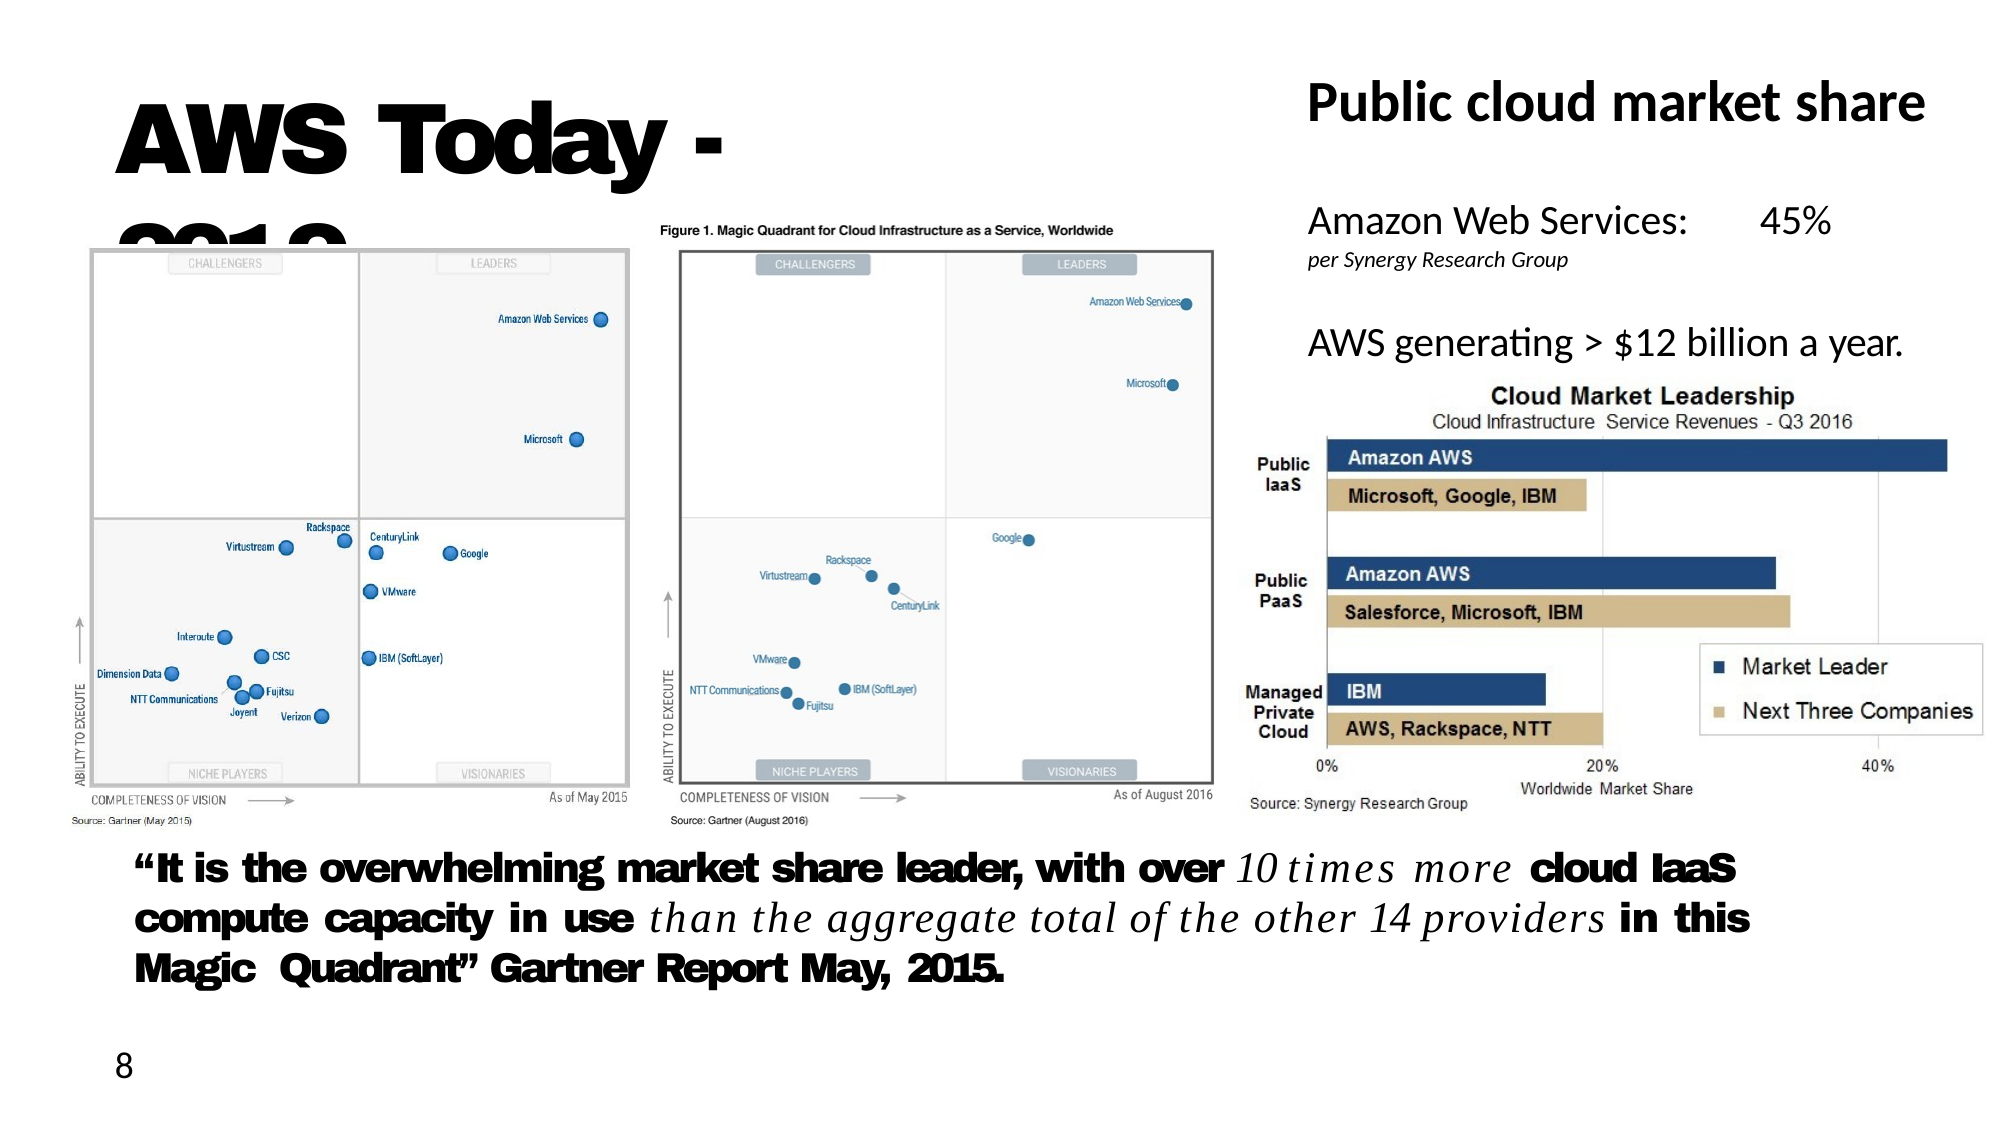

# Public cloud market share
AWS Today - 2019
Amazon Web Services:	45%
per Synergy Research Group

AWS generating > $12 billion a year.

“It is the overwhelming market share leader, with over 10 times more cloud IaaS  compute capacity in use than the aggregate total of the other 14 providers in this Magic  Quadrant” Gartner Report May, 2015.
8